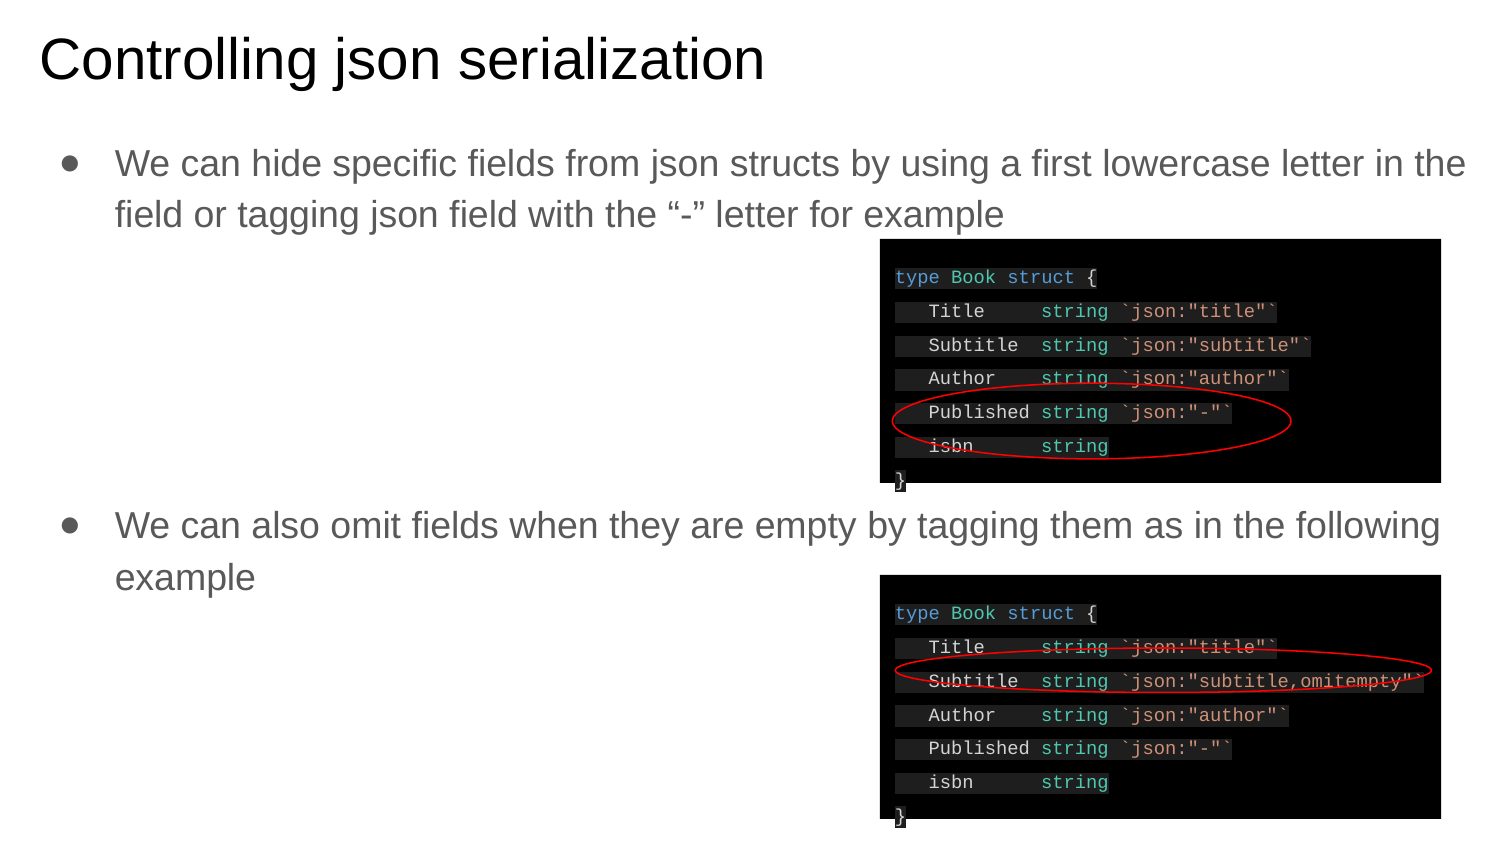

# Controlling json serialization
We can hide specific fields from json structs by using a first lowercase letter in the field or tagging json field with the “-” letter for example

We can also omit fields when they are empty by tagging them as in the following example
type Book struct {
   Title     string `json:"title"`
   Subtitle  string `json:"subtitle"`
   Author    string `json:"author"`
   Published string `json:"-"`
   isbn      string
}

type Book struct {
   Title     string `json:"title"`
   Subtitle  string `json:"subtitle,omitempty"`
   Author    string `json:"author"`
   Published string `json:"-"`
   isbn      string
}